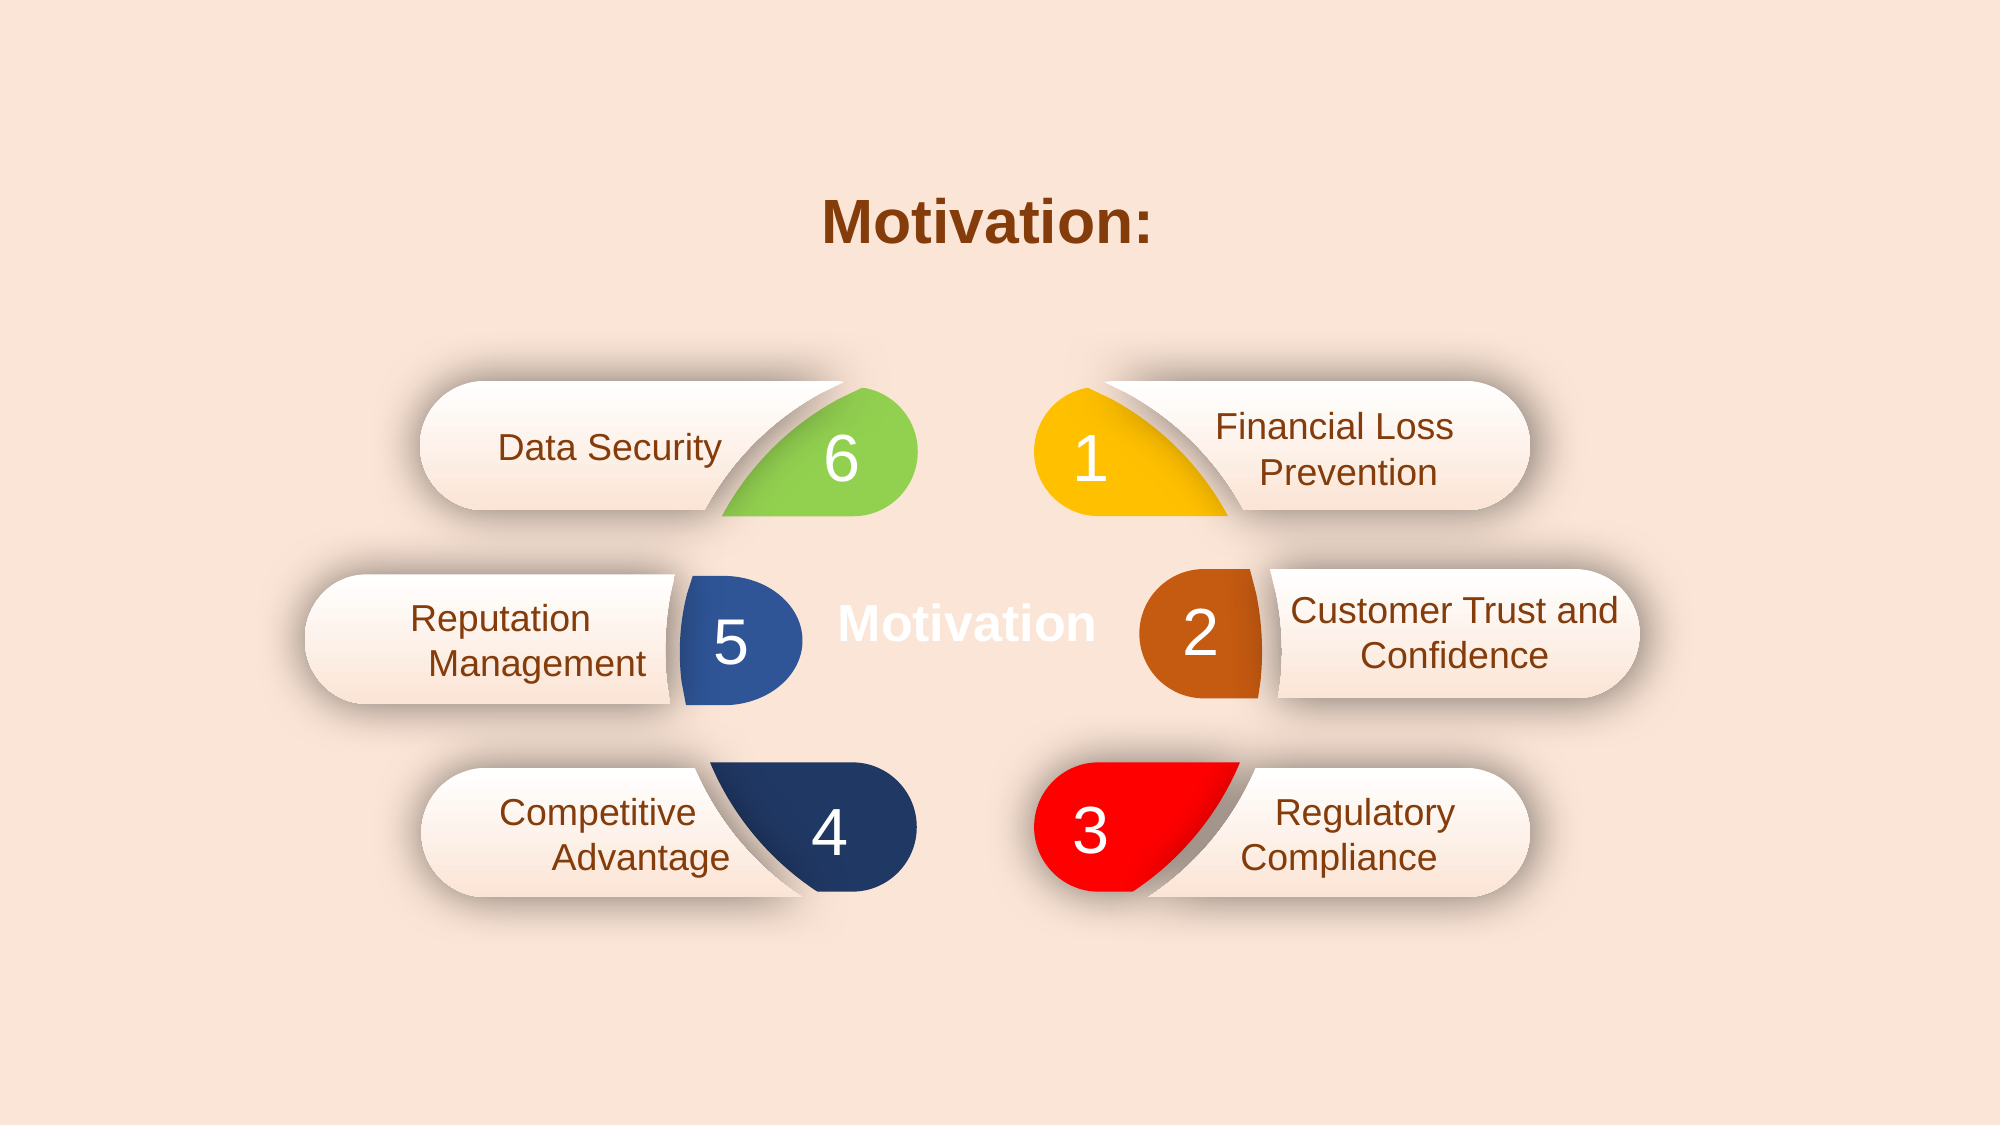

Motivation:
      Data Security
    Financial Loss
      Prevention

6
1

Customer Trust and Confidence

  Reputation
         Management

Motivation
2
5

      Competitive
           Advantage
     Regulatory Compliance
3
4